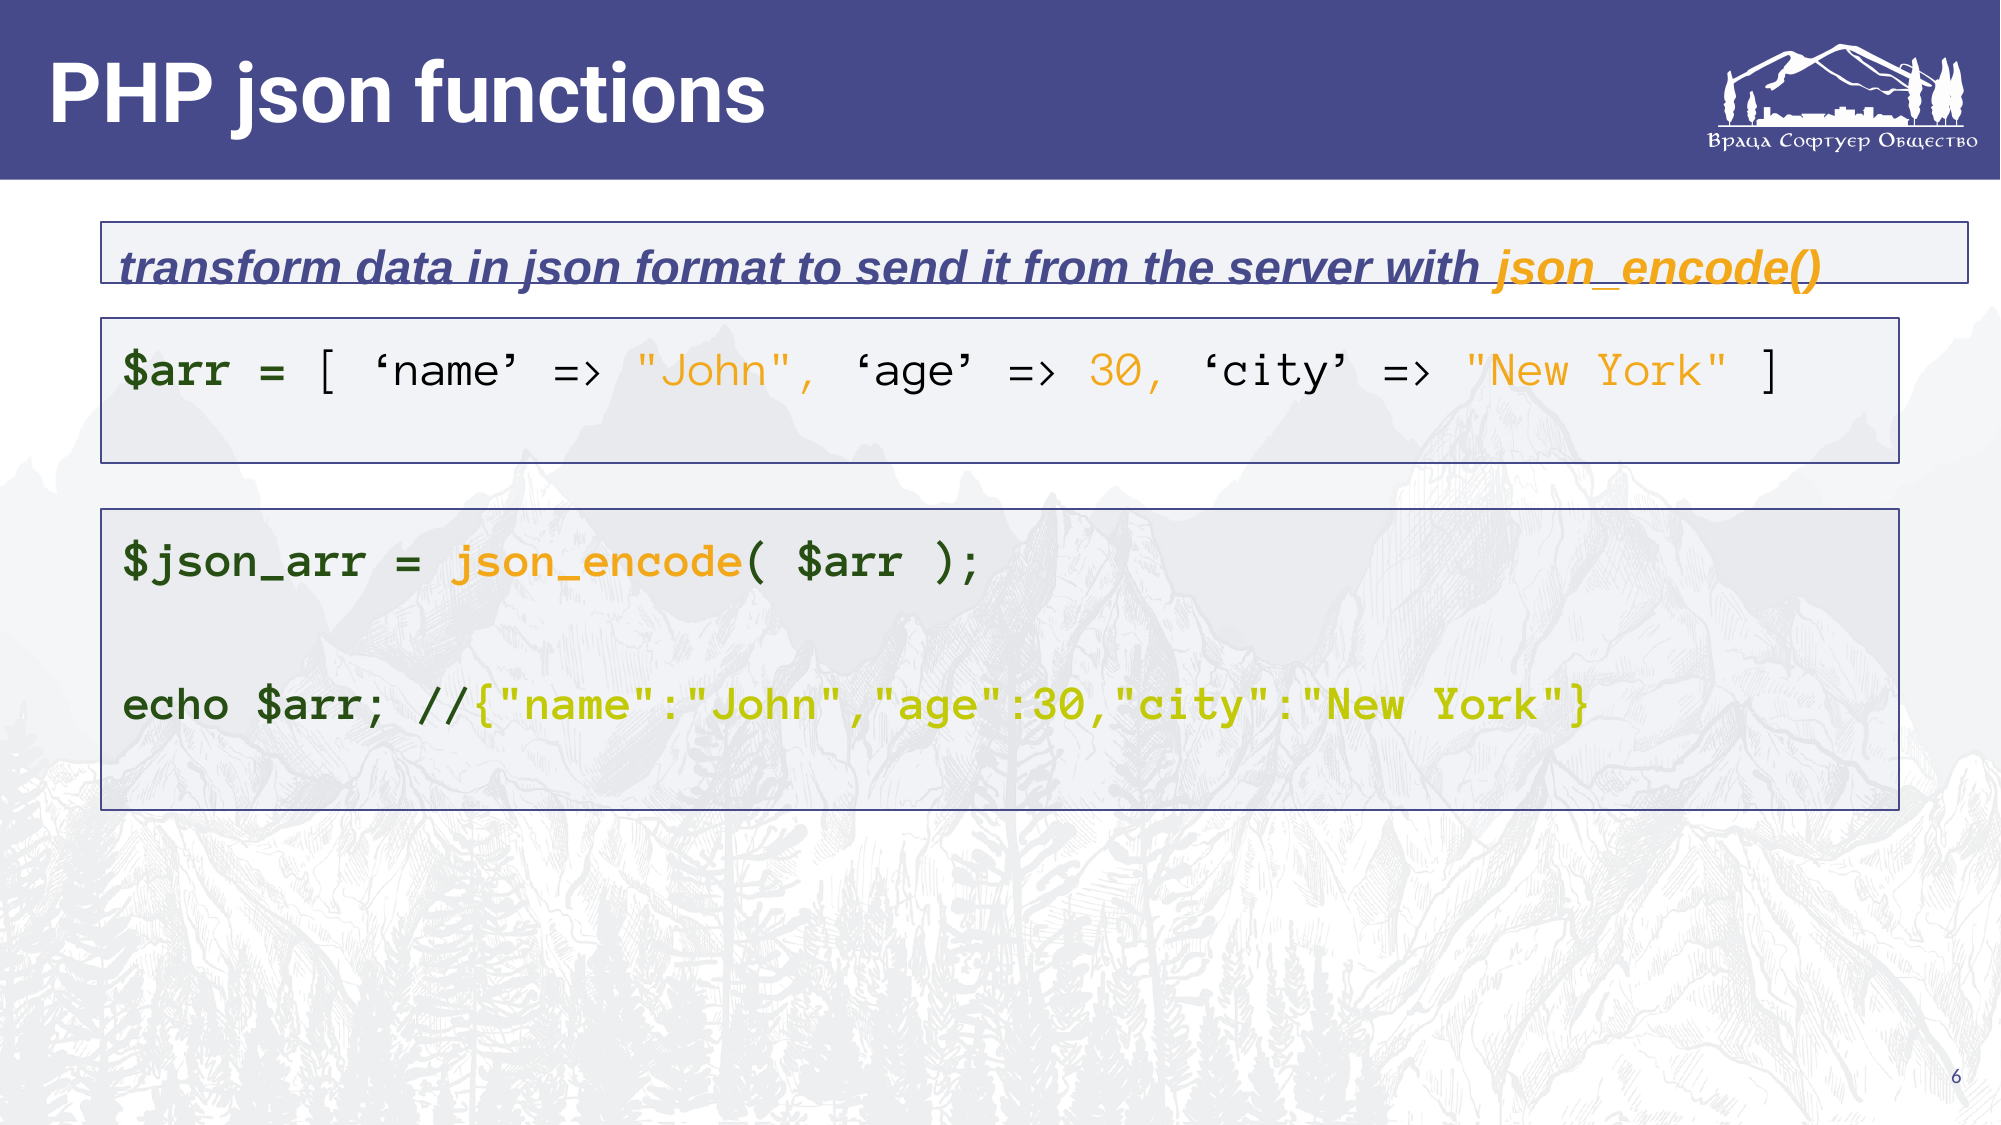

# PHP json functions
transform data in json format to send it from the server with json_encode()

$arr = [ ‘name’ => "John", ‘age’ => 30, ‘city’ => "New York" ]
$json_arr = json_encode( $arr );

echo $arr; //{"name":"John","age":30,"city":"New York"}
6